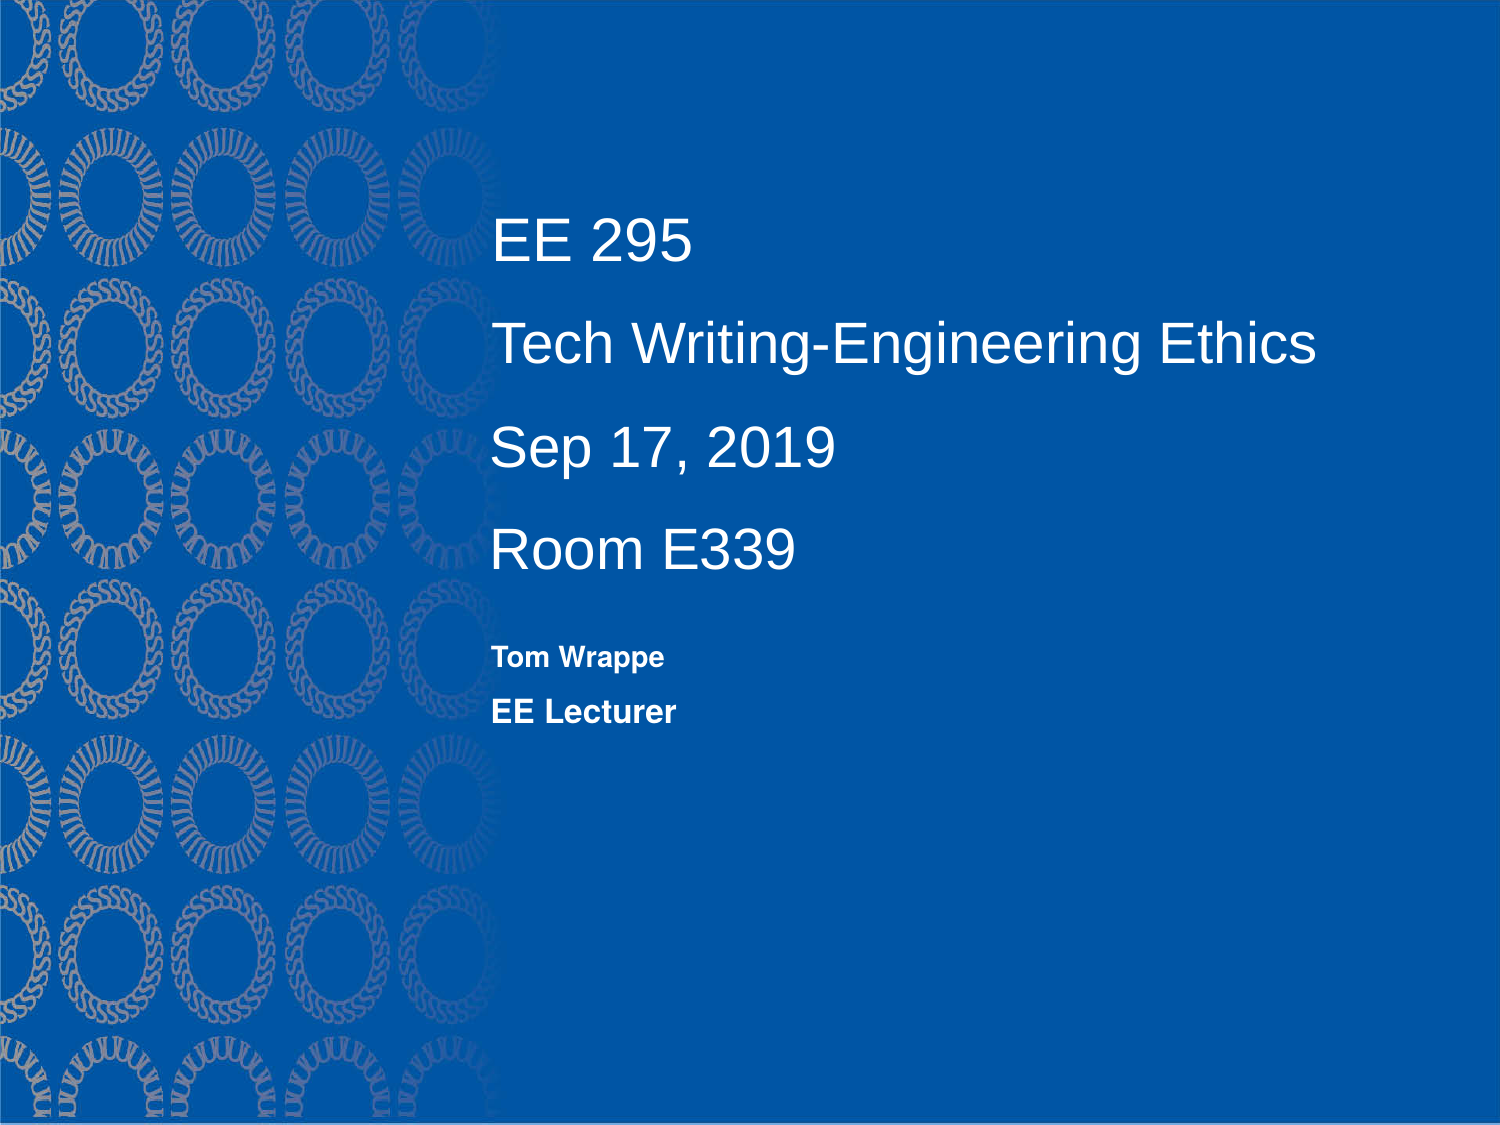

# EE 295
Tech Writing-Engineering Ethics
Sep 17, 2019
Room E339
Tom Wrappe
EE Lecturer